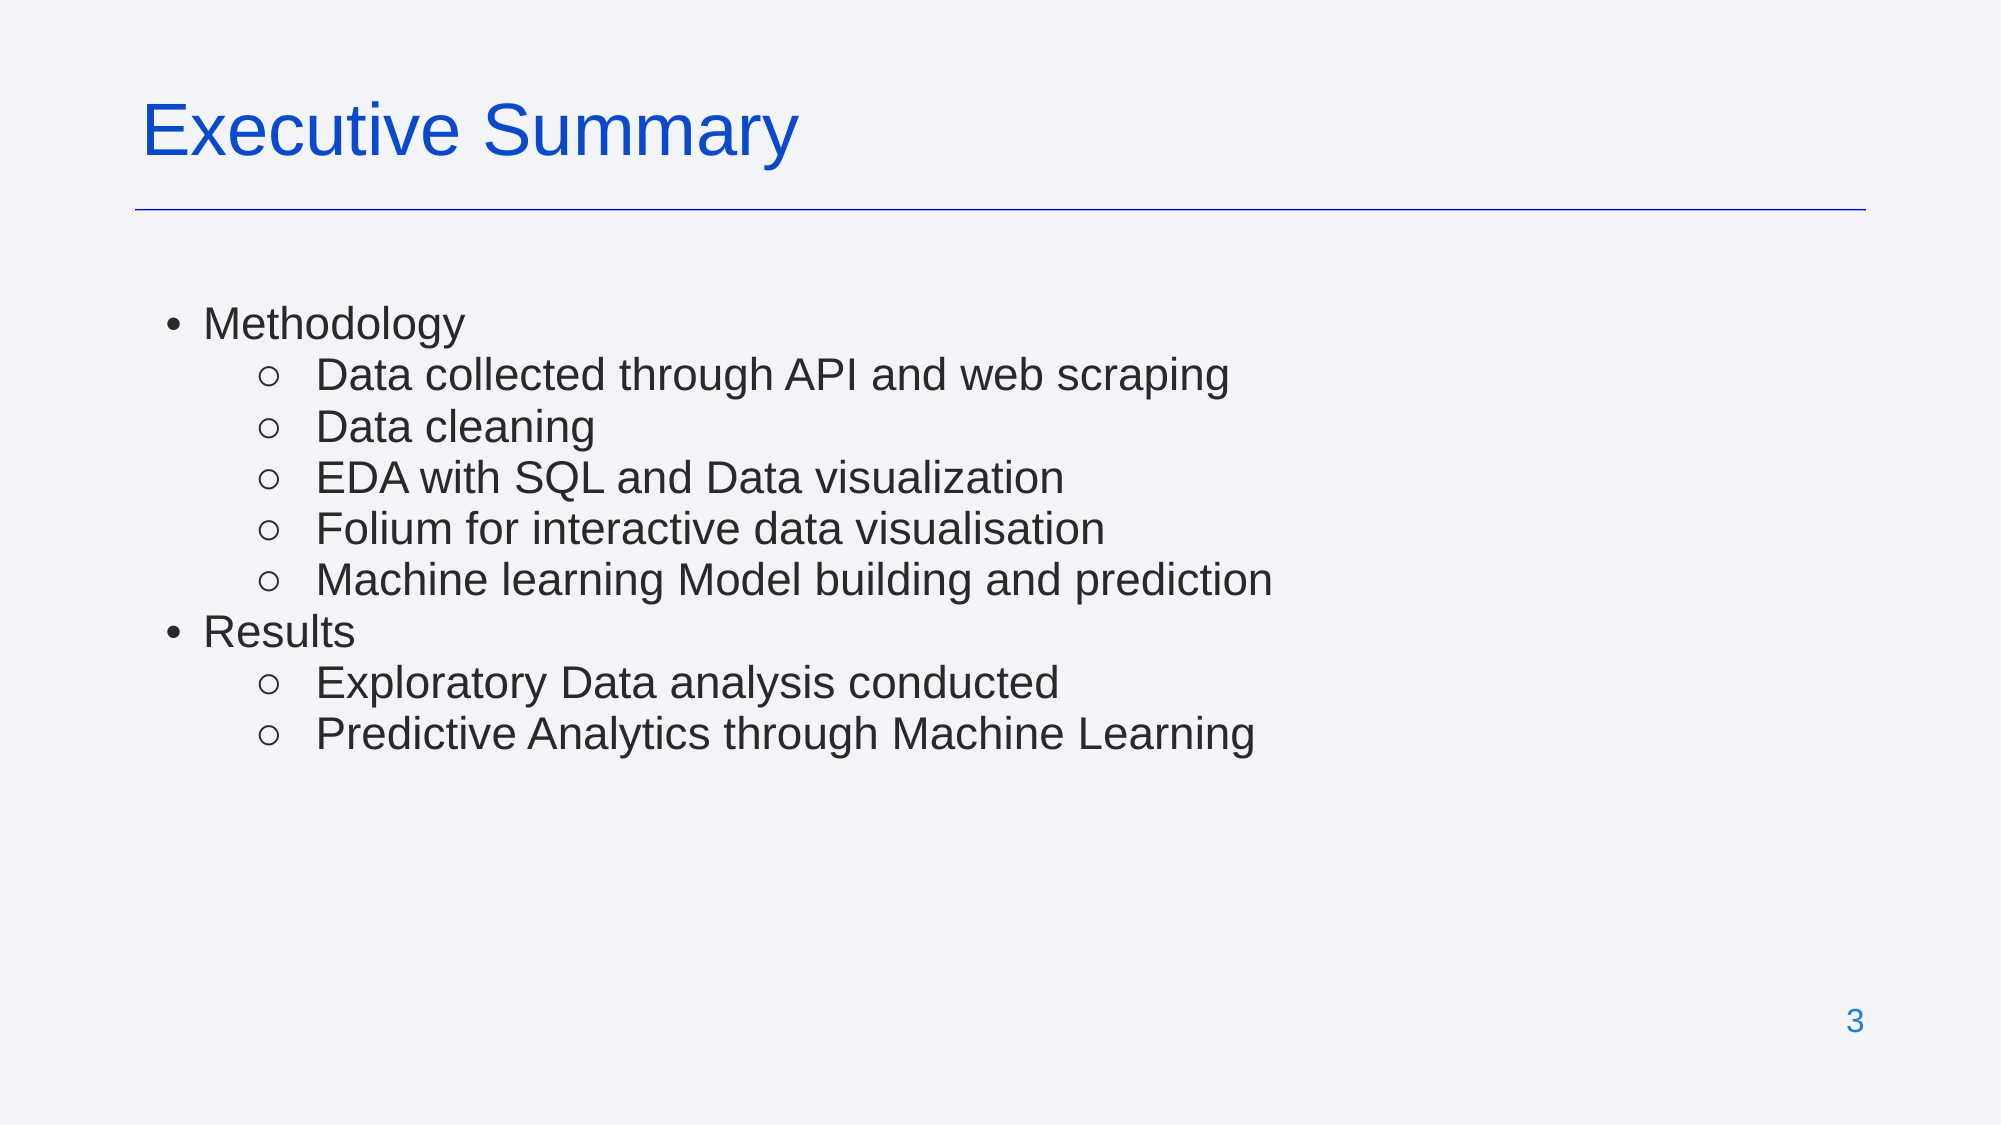

Executive Summary
Methodology
Data collected through API and web scraping
Data cleaning
EDA with SQL and Data visualization
Folium for interactive data visualisation
Machine learning Model building and prediction
Results
Exploratory Data analysis conducted
Predictive Analytics through Machine Learning
3